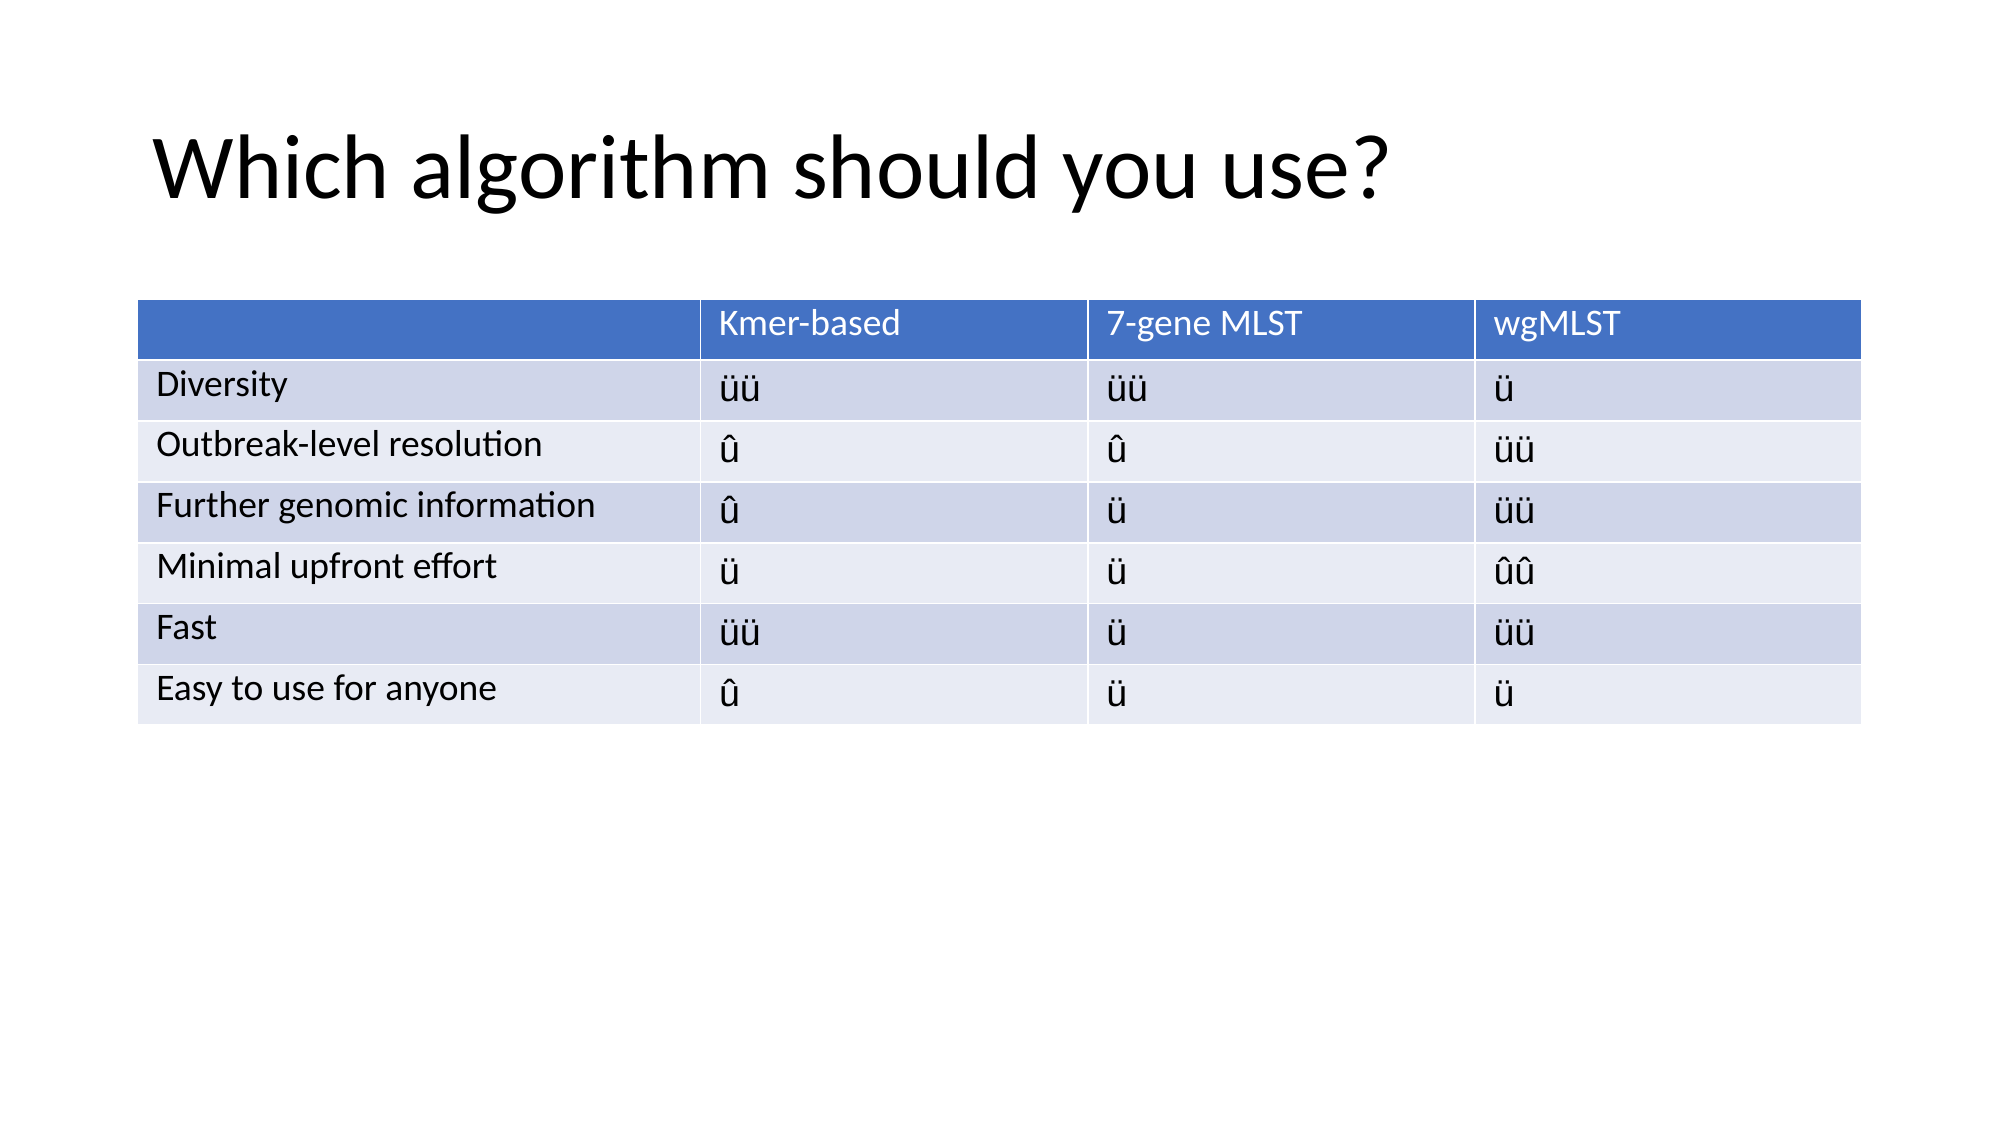

# Which algorithm should you use?
|  | Kmer-based | 7-gene MLST | wgMLST |
| --- | --- | --- | --- |
| Diversity | üü | üü | ü |
| Outbreak-level resolution | û | û | üü |
| Further genomic information | û | ü | üü |
| Minimal upfront effort | ü | ü | ûû |
| Fast | üü | ü | üü |
| Easy to use for anyone | û | ü | ü |